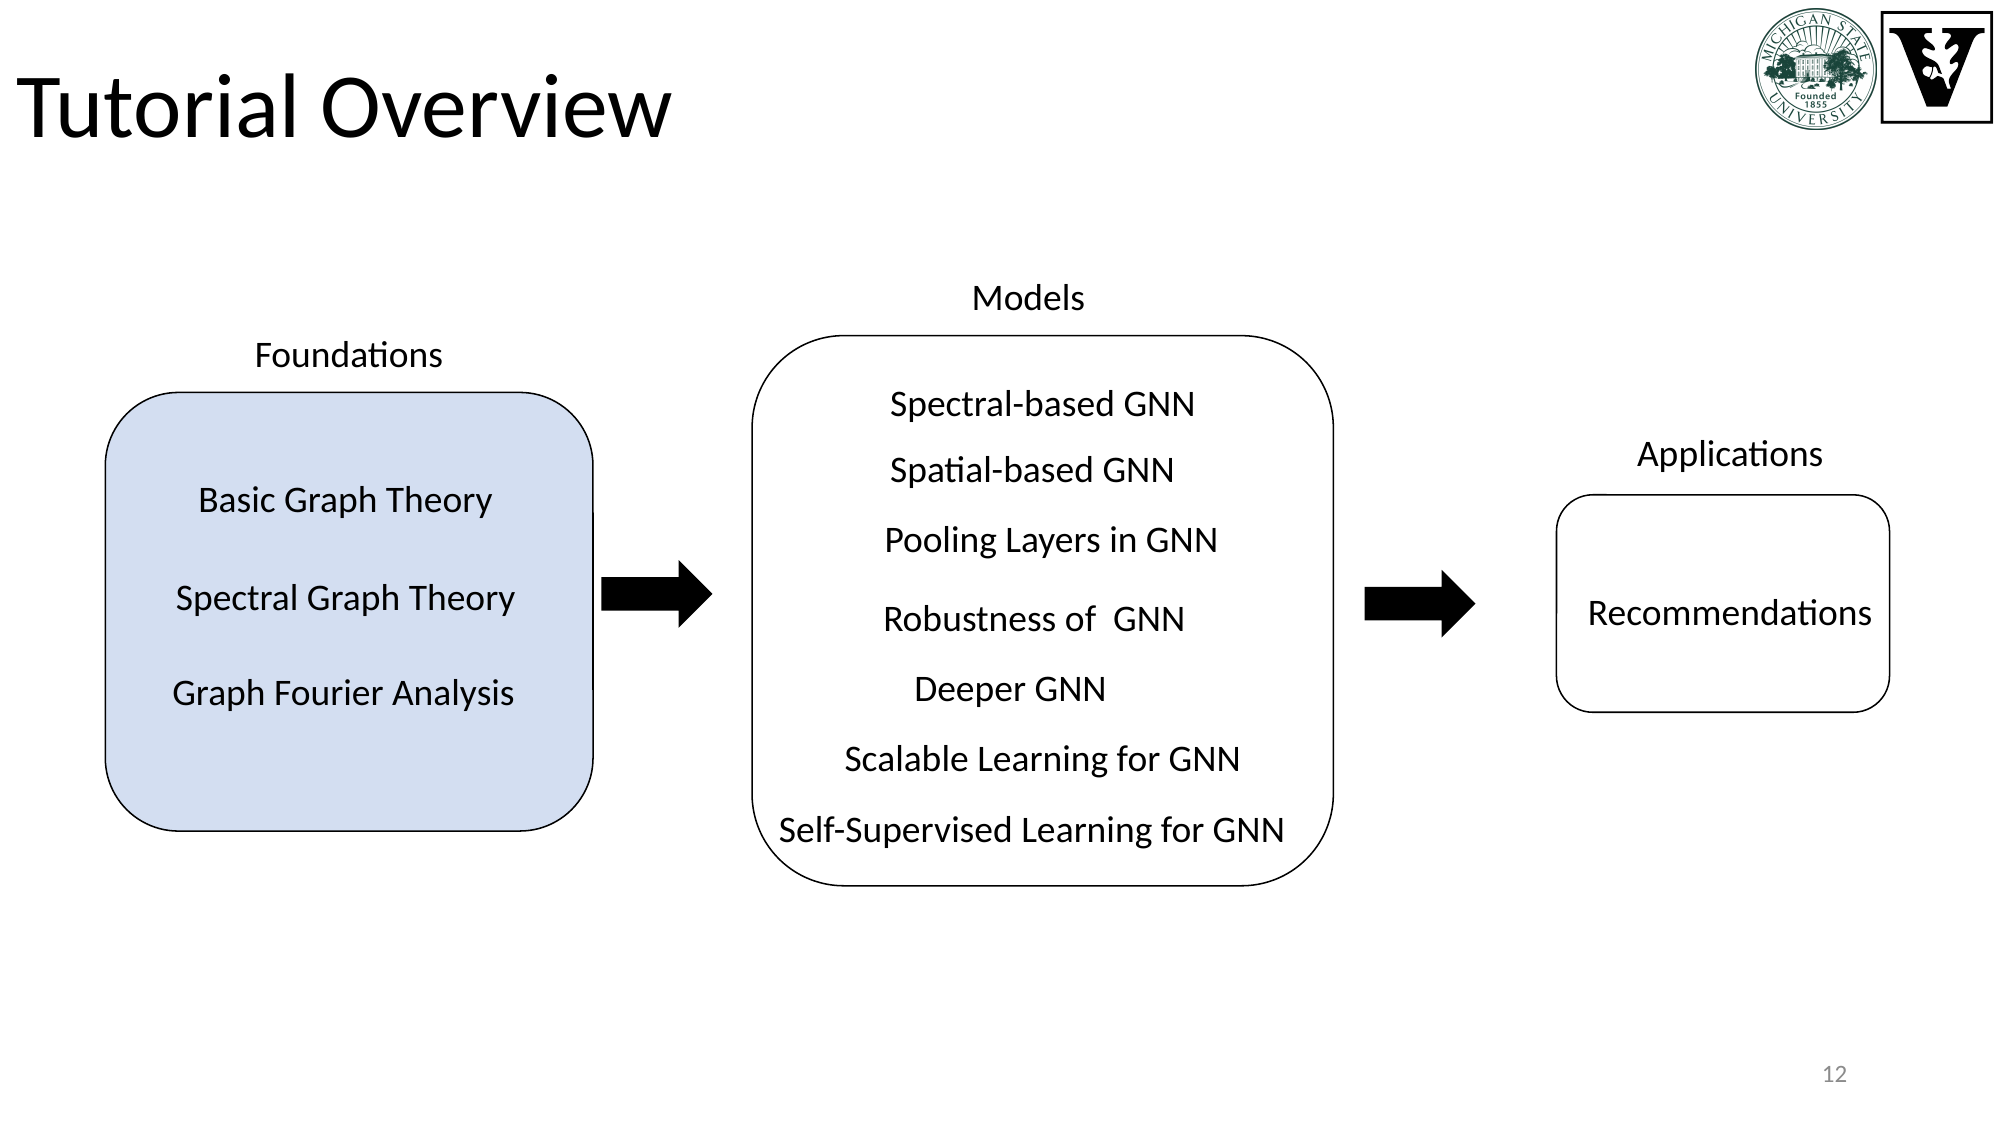

# Tutorial Overview
Models
Foundations

Spectral-based GNN

Applications
Spatial-based GNN
Basic Graph Theory

Pooling Layers in GNN

Spectral Graph Theory

Recommendations
Robustness of  GNN
Deeper GNN
Graph Fourier Analysis
Scalable Learning for GNN
Self-Supervised Learning for GNN
12